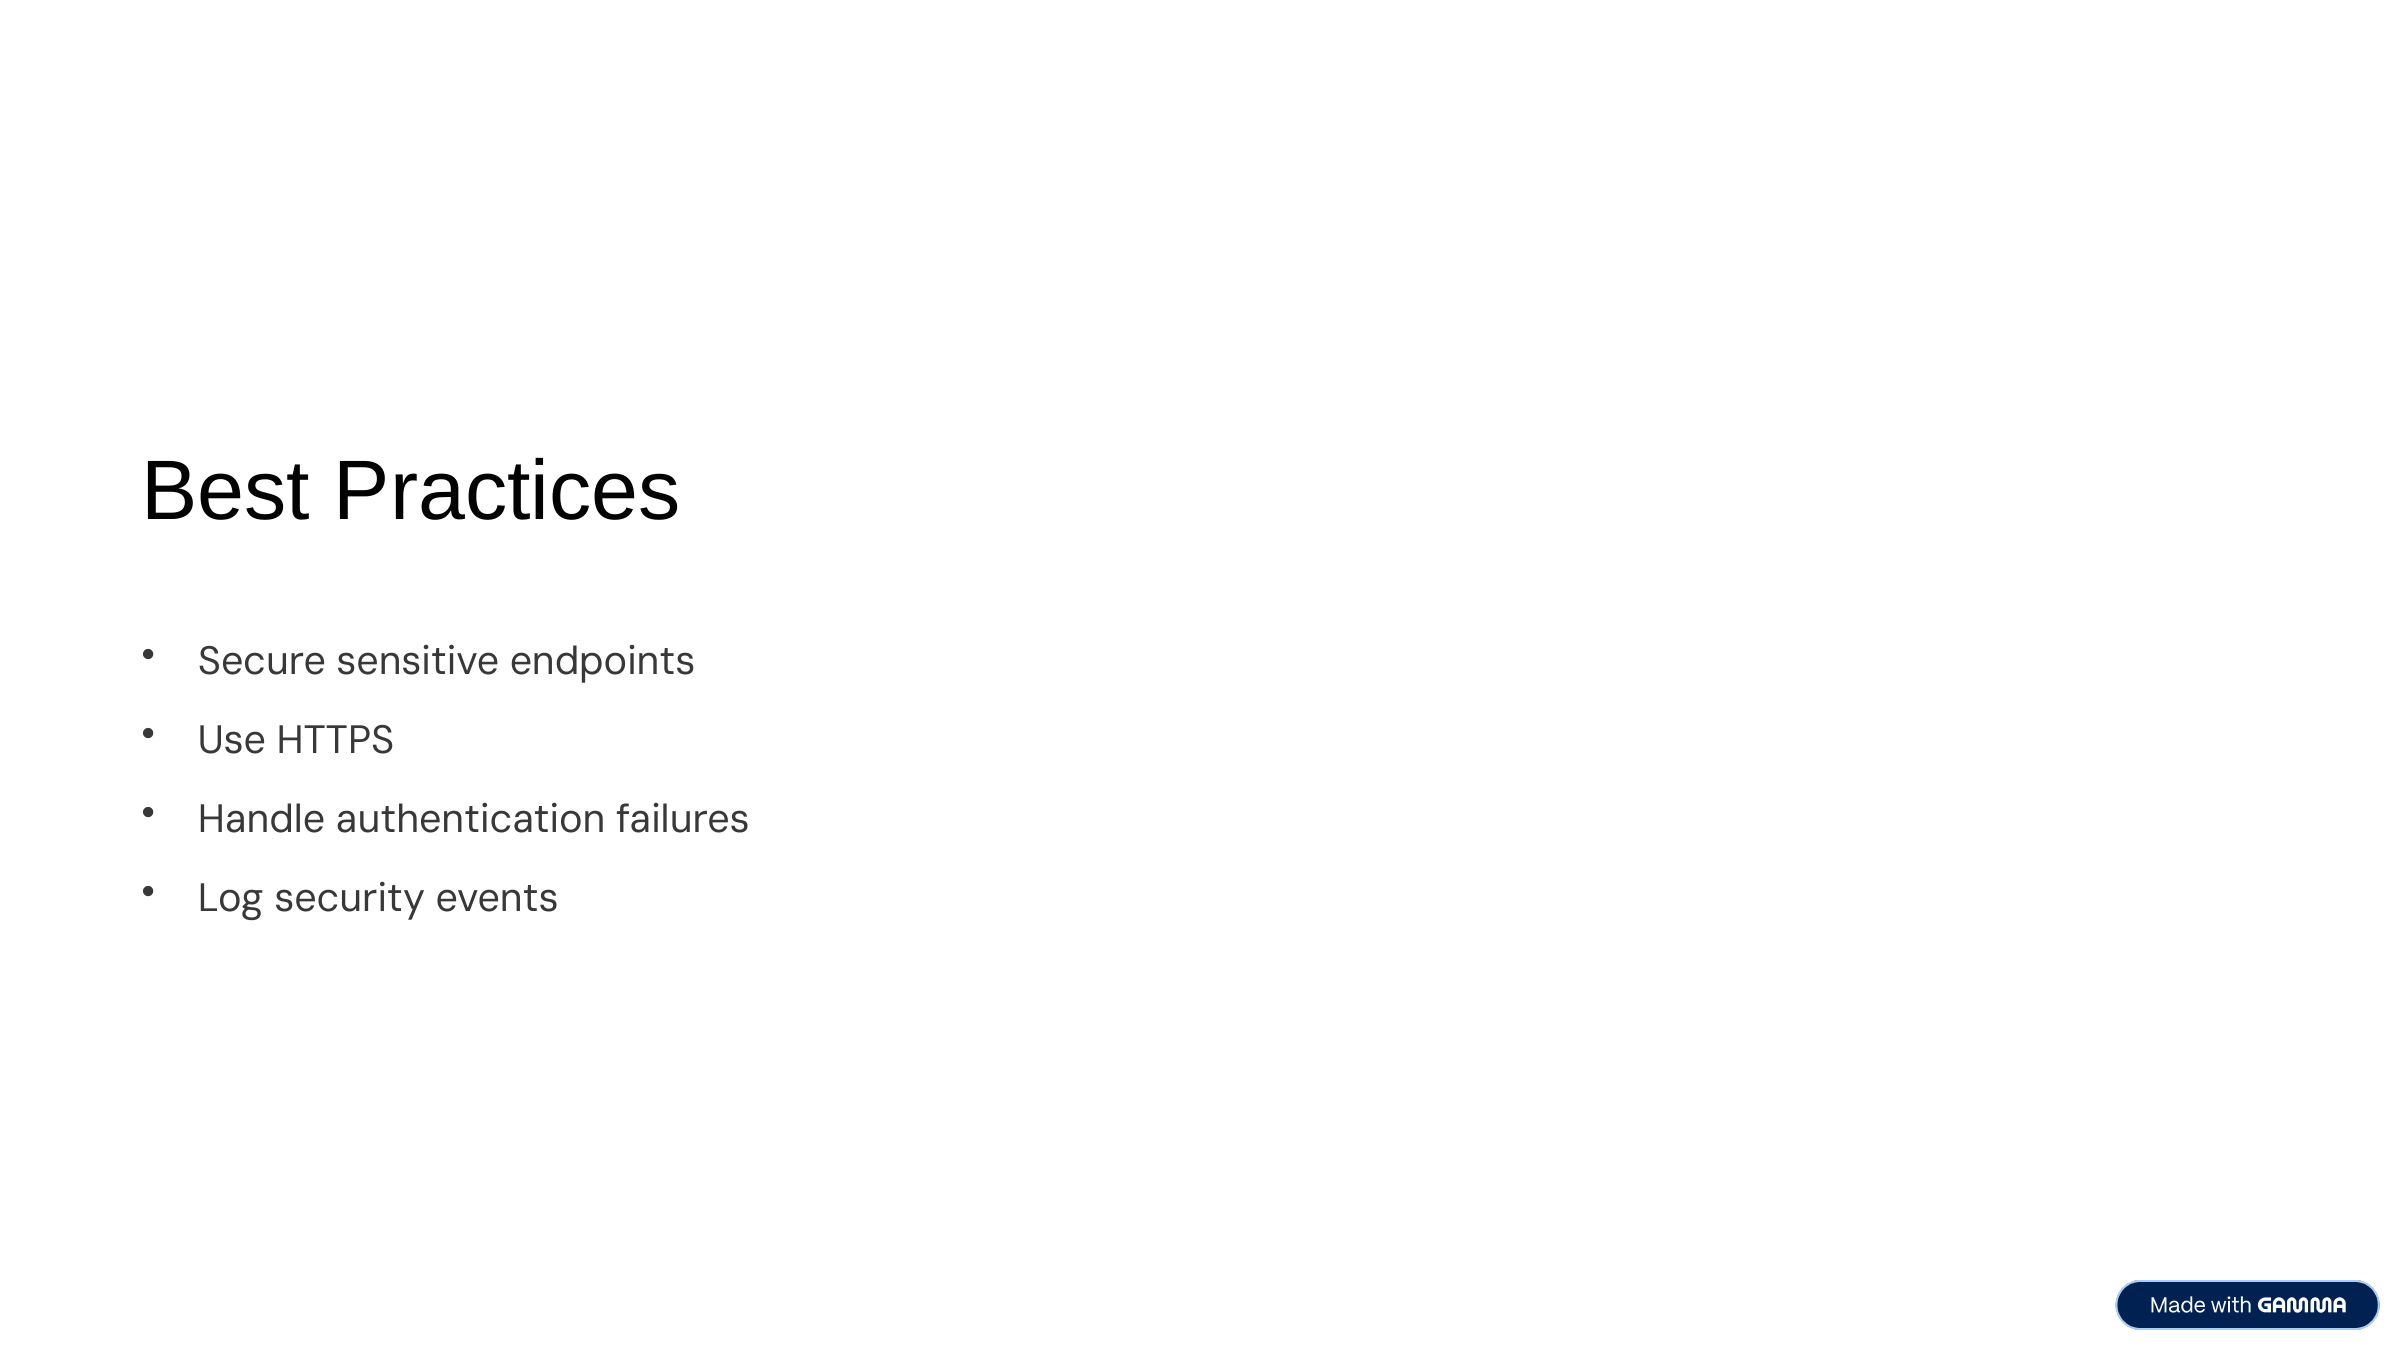

Best Practices
Secure sensitive endpoints
Use HTTPS
Handle authentication failures
Log security events